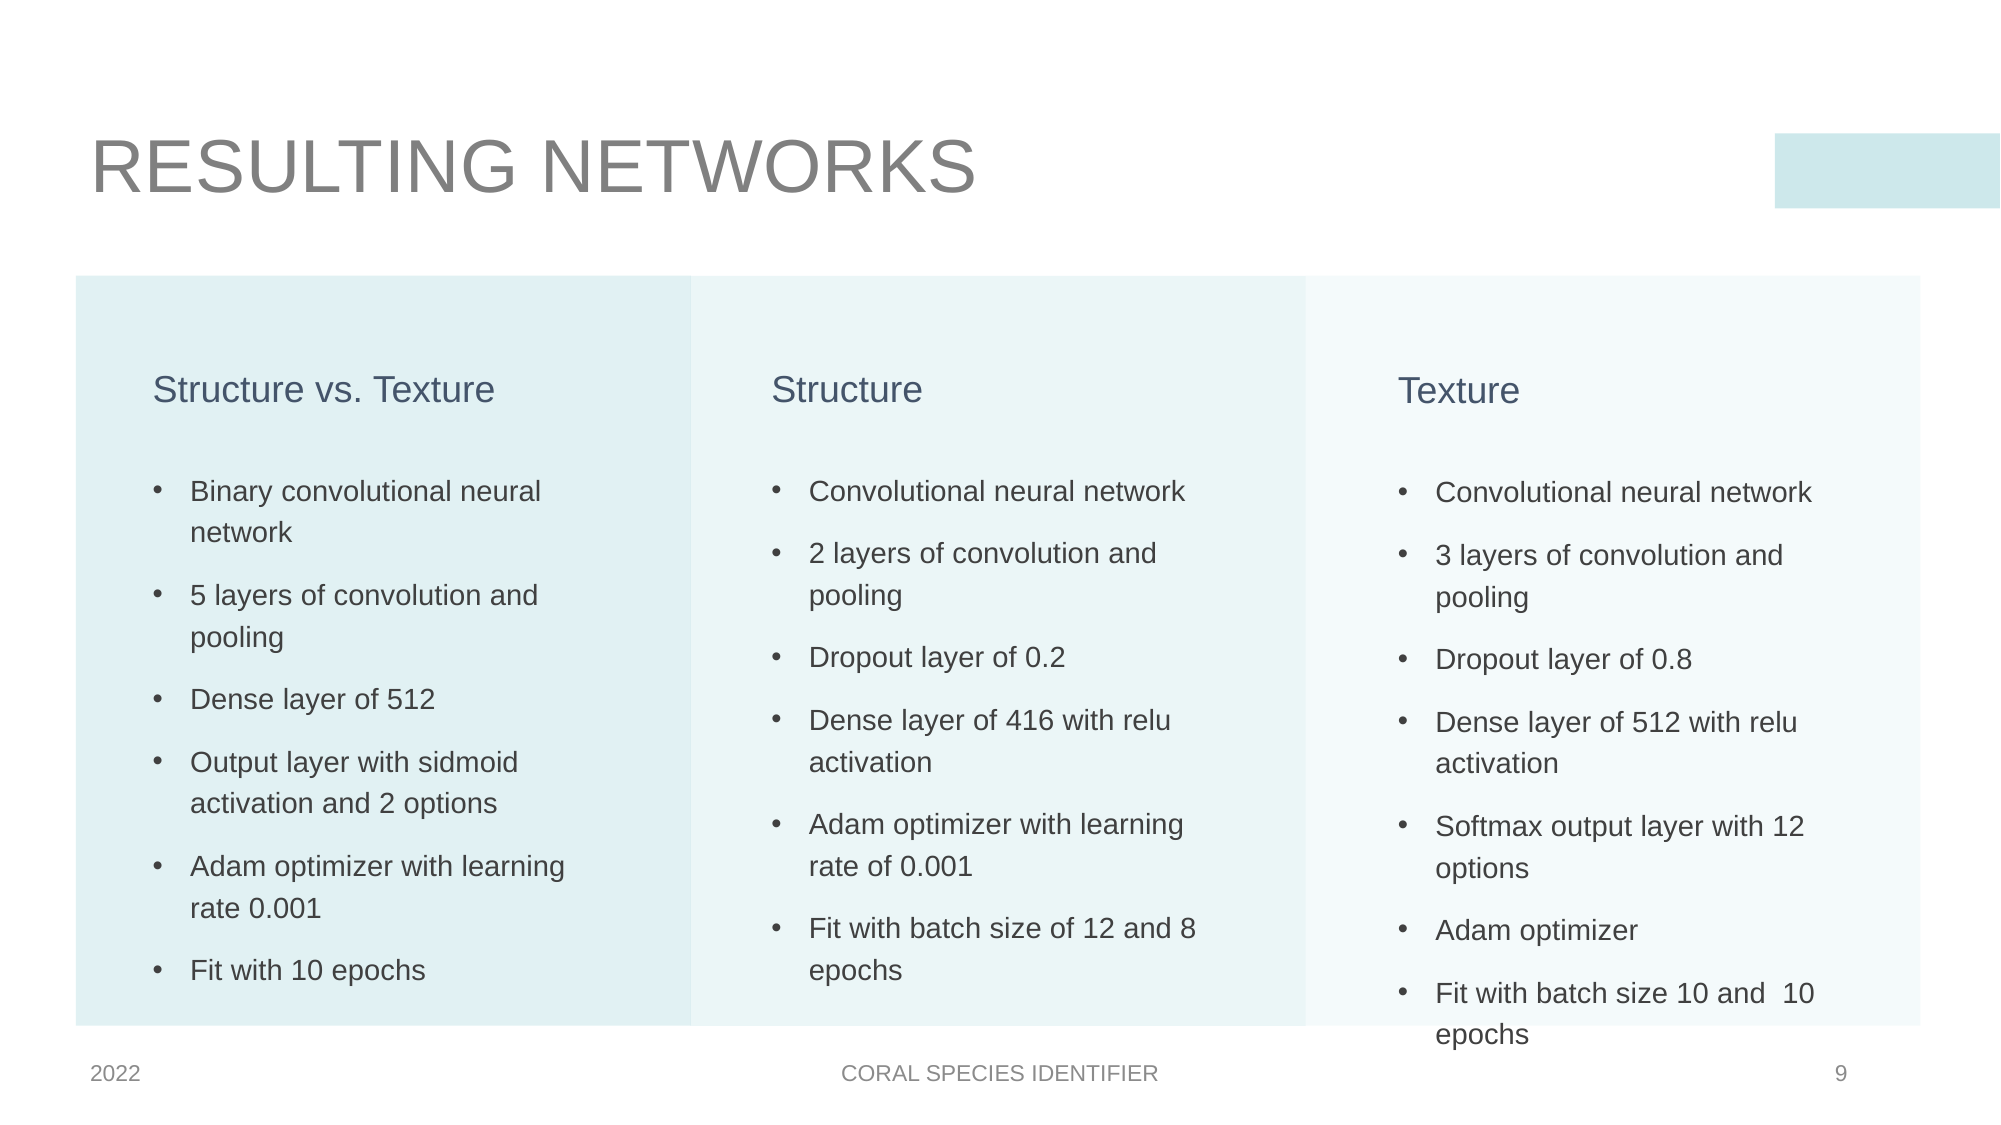

# RESULTING NETWORKS
Structure vs. Texture
Structure
Texture
Binary convolutional neural network
5 layers of convolution and pooling
Dense layer of 512
Output layer with sidmoid activation and 2 options
Adam optimizer with learning rate 0.001
Fit with 10 epochs

Convolutional neural network
2 layers of convolution and pooling
Dropout layer of 0.2
Dense layer of 416 with relu activation
Adam optimizer with learning rate of 0.001
Fit with batch size of 12 and 8 epochs

Convolutional neural network
3 layers of convolution and pooling
Dropout layer of 0.8
Dense layer of 512 with relu activation
Softmax output layer with 12  options
Adam optimizer
Fit with batch size 10 and  10 epochs
2022
CORAL SPECIES IDENTIFIER
9